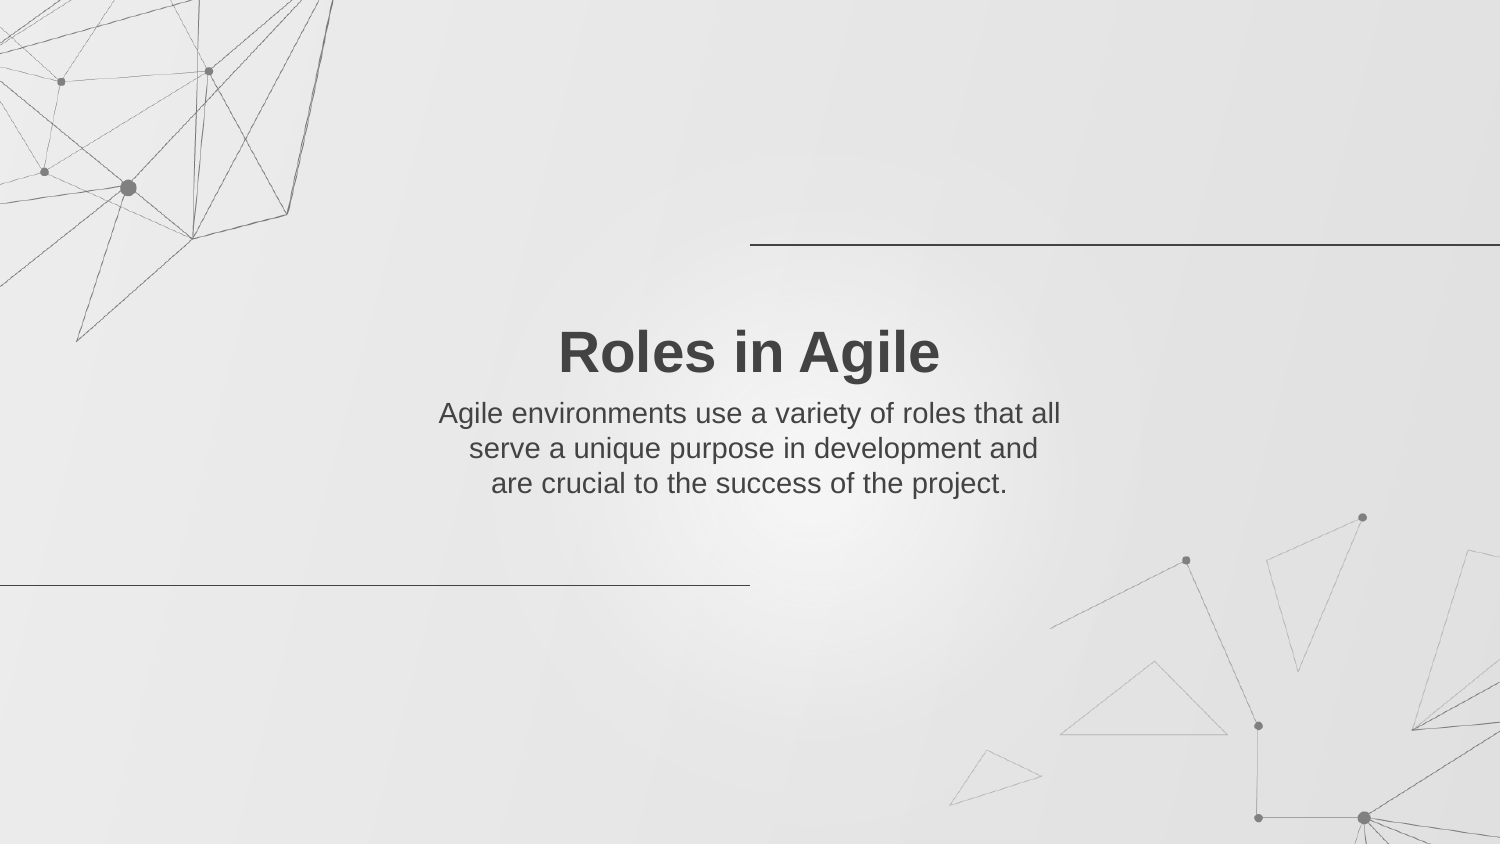

# Roles in Agile
Agile environments use a variety of roles that all
 serve a unique purpose in development and are crucial to the success of the project.